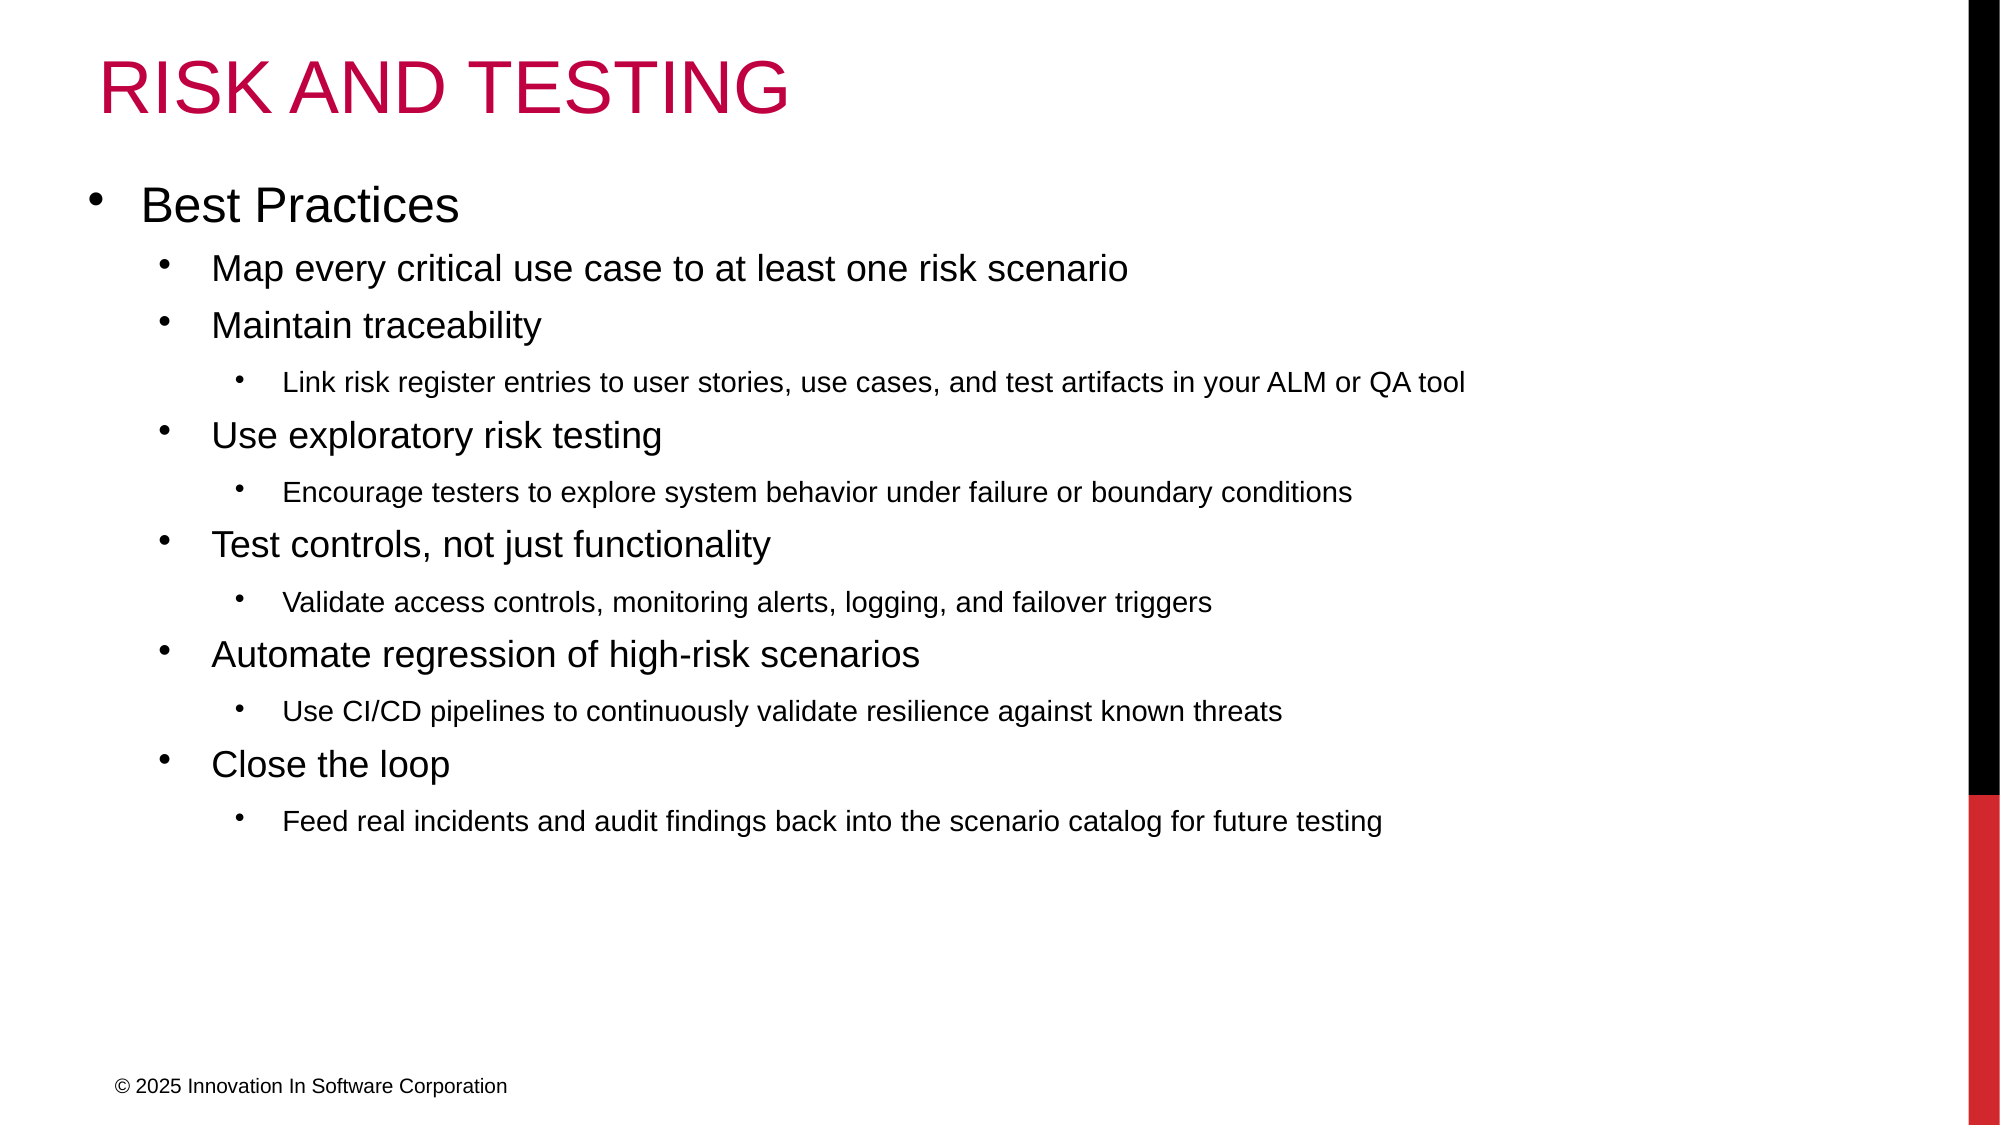

# Risk and testing
Best Practices
Map every critical use case to at least one risk scenario
Maintain traceability
Link risk register entries to user stories, use cases, and test artifacts in your ALM or QA tool
Use exploratory risk testing
Encourage testers to explore system behavior under failure or boundary conditions
Test controls, not just functionality
Validate access controls, monitoring alerts, logging, and failover triggers
Automate regression of high-risk scenarios
Use CI/CD pipelines to continuously validate resilience against known threats
Close the loop
Feed real incidents and audit findings back into the scenario catalog for future testing
© 2025 Innovation In Software Corporation